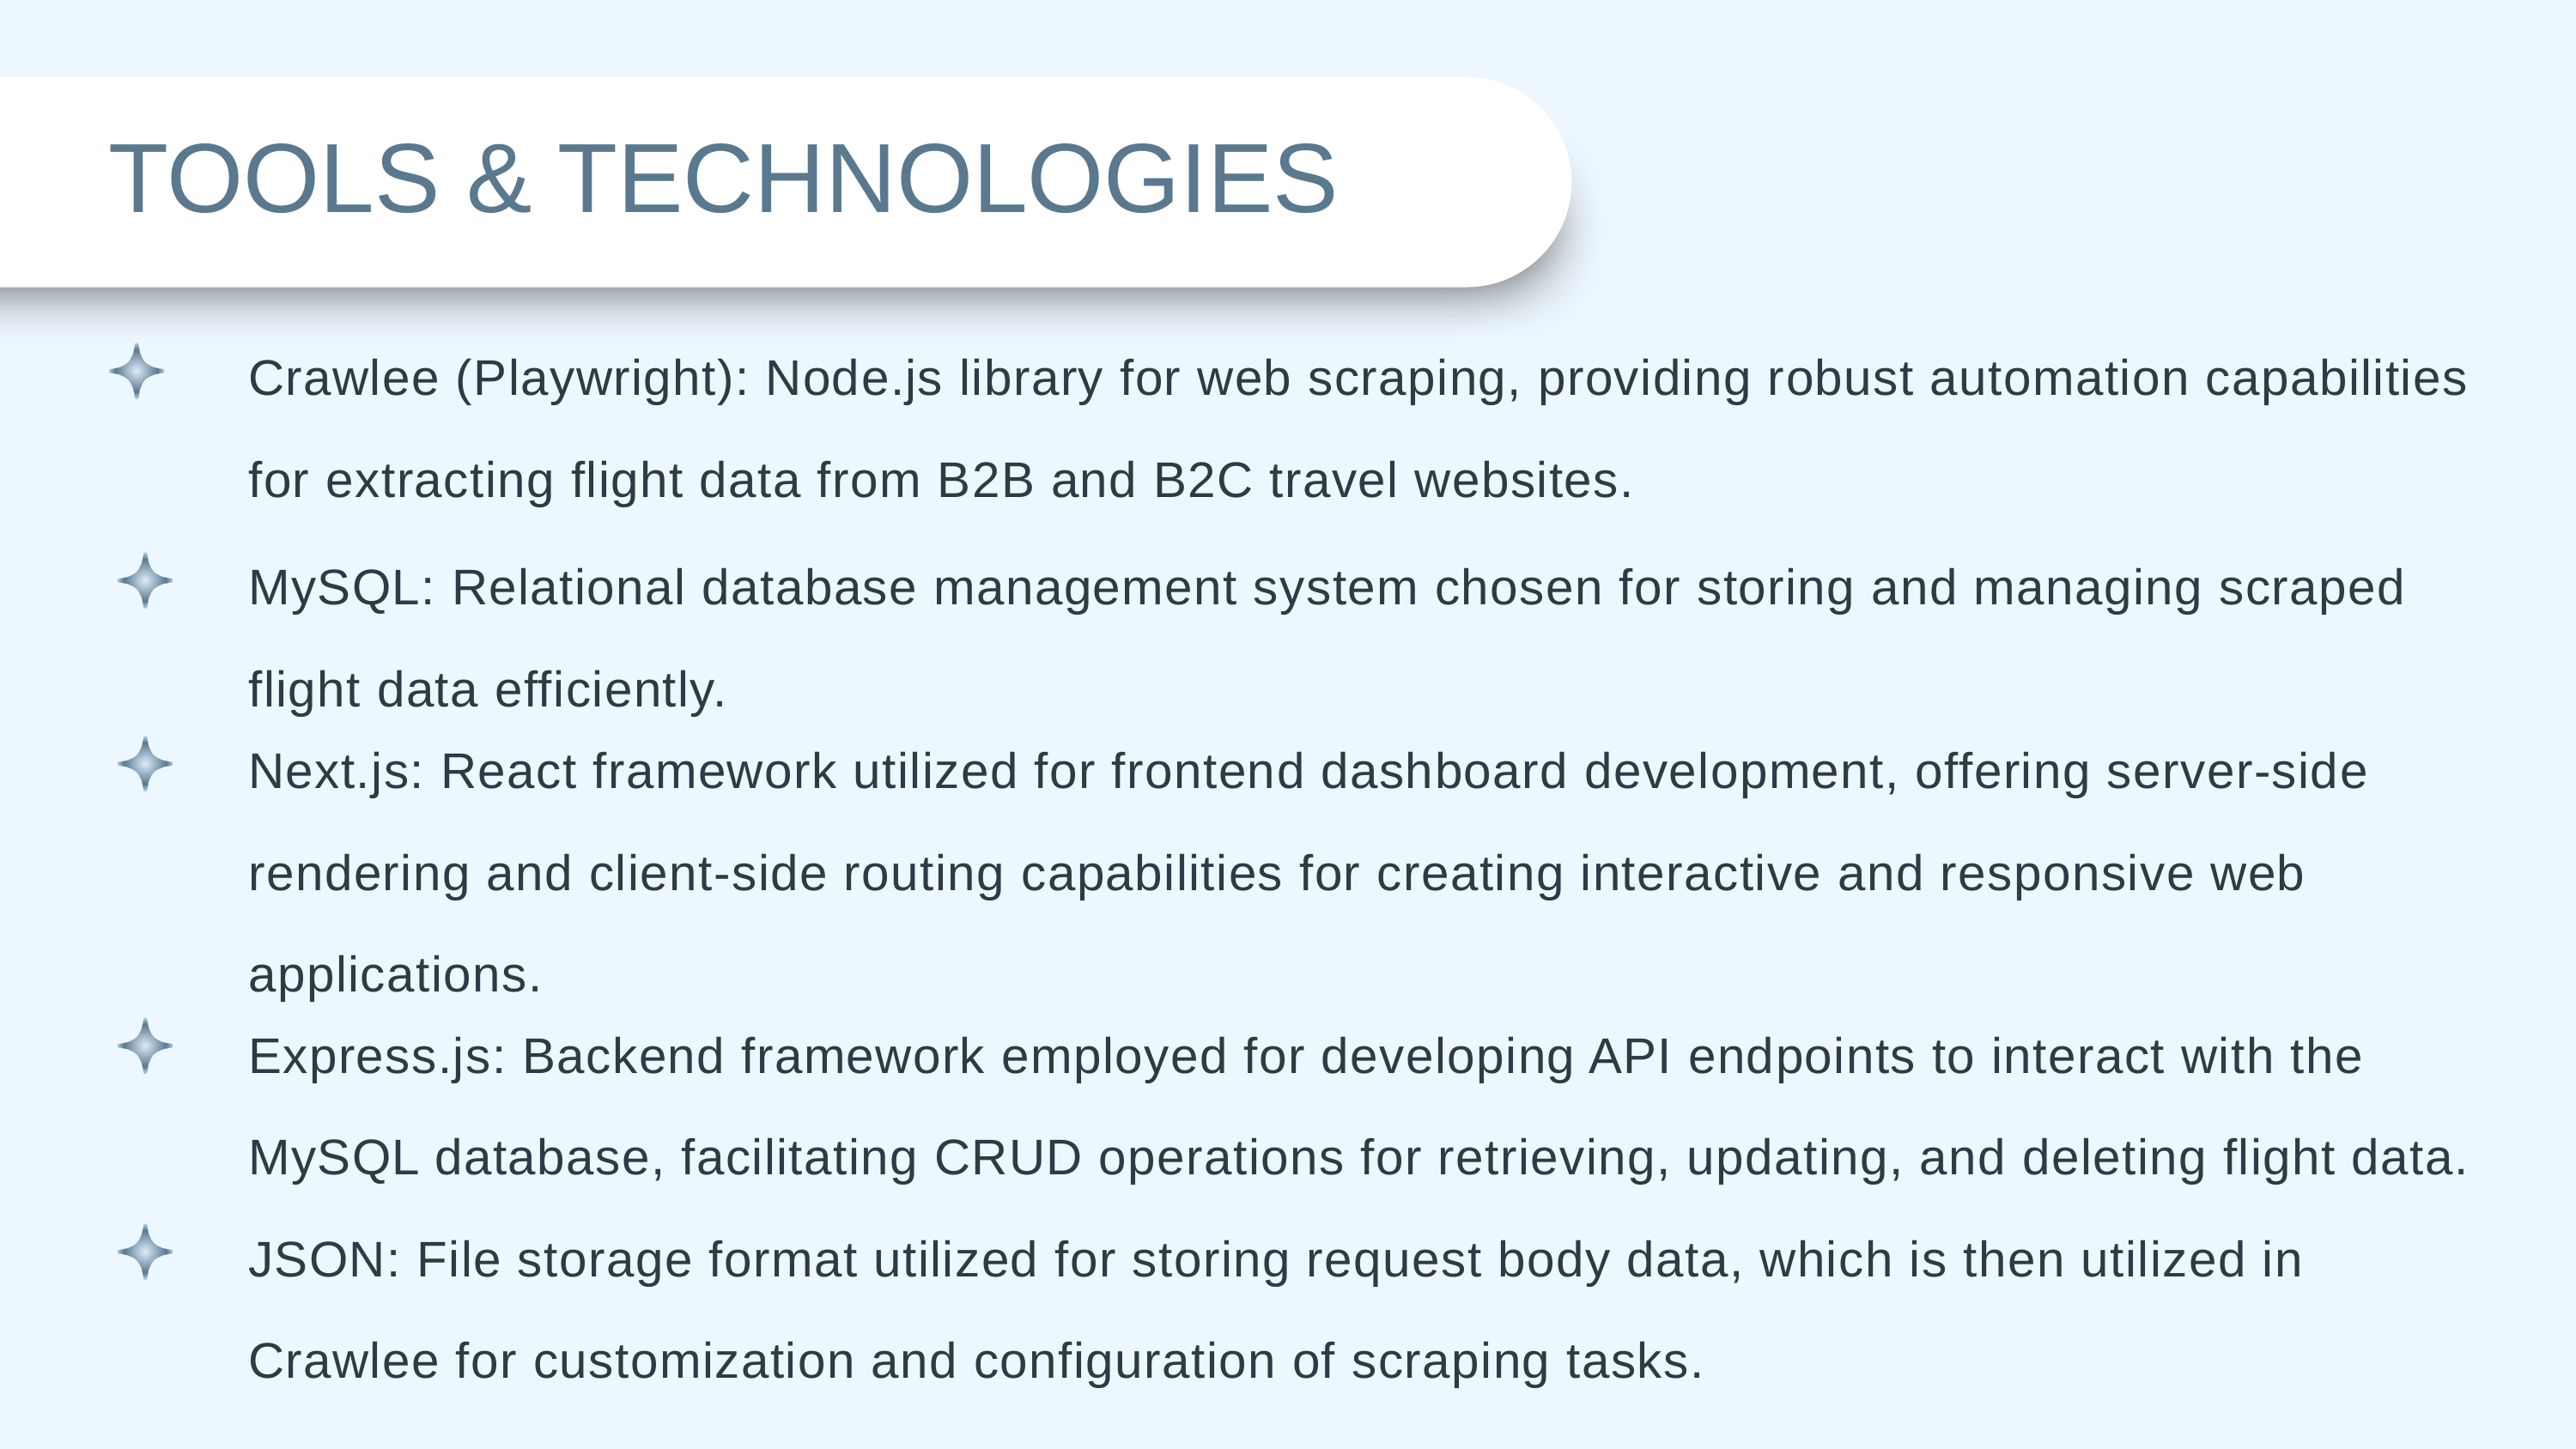

TOOLS & TECHNOLOGIES
Crawlee (Playwright): Node.js library for web scraping, providing robust automation capabilities for extracting flight data from B2B and B2C travel websites.

MySQL: Relational database management system chosen for storing and managing scraped flight data efficiently.

Next.js: React framework utilized for frontend dashboard development, offering server-side rendering and client-side routing capabilities for creating interactive and responsive web applications.

Express.js: Backend framework employed for developing API endpoints to interact with the MySQL database, facilitating CRUD operations for retrieving, updating, and deleting flight data.

JSON: File storage format utilized for storing request body data, which is then utilized in Crawlee for customization and configuration of scraping tasks.